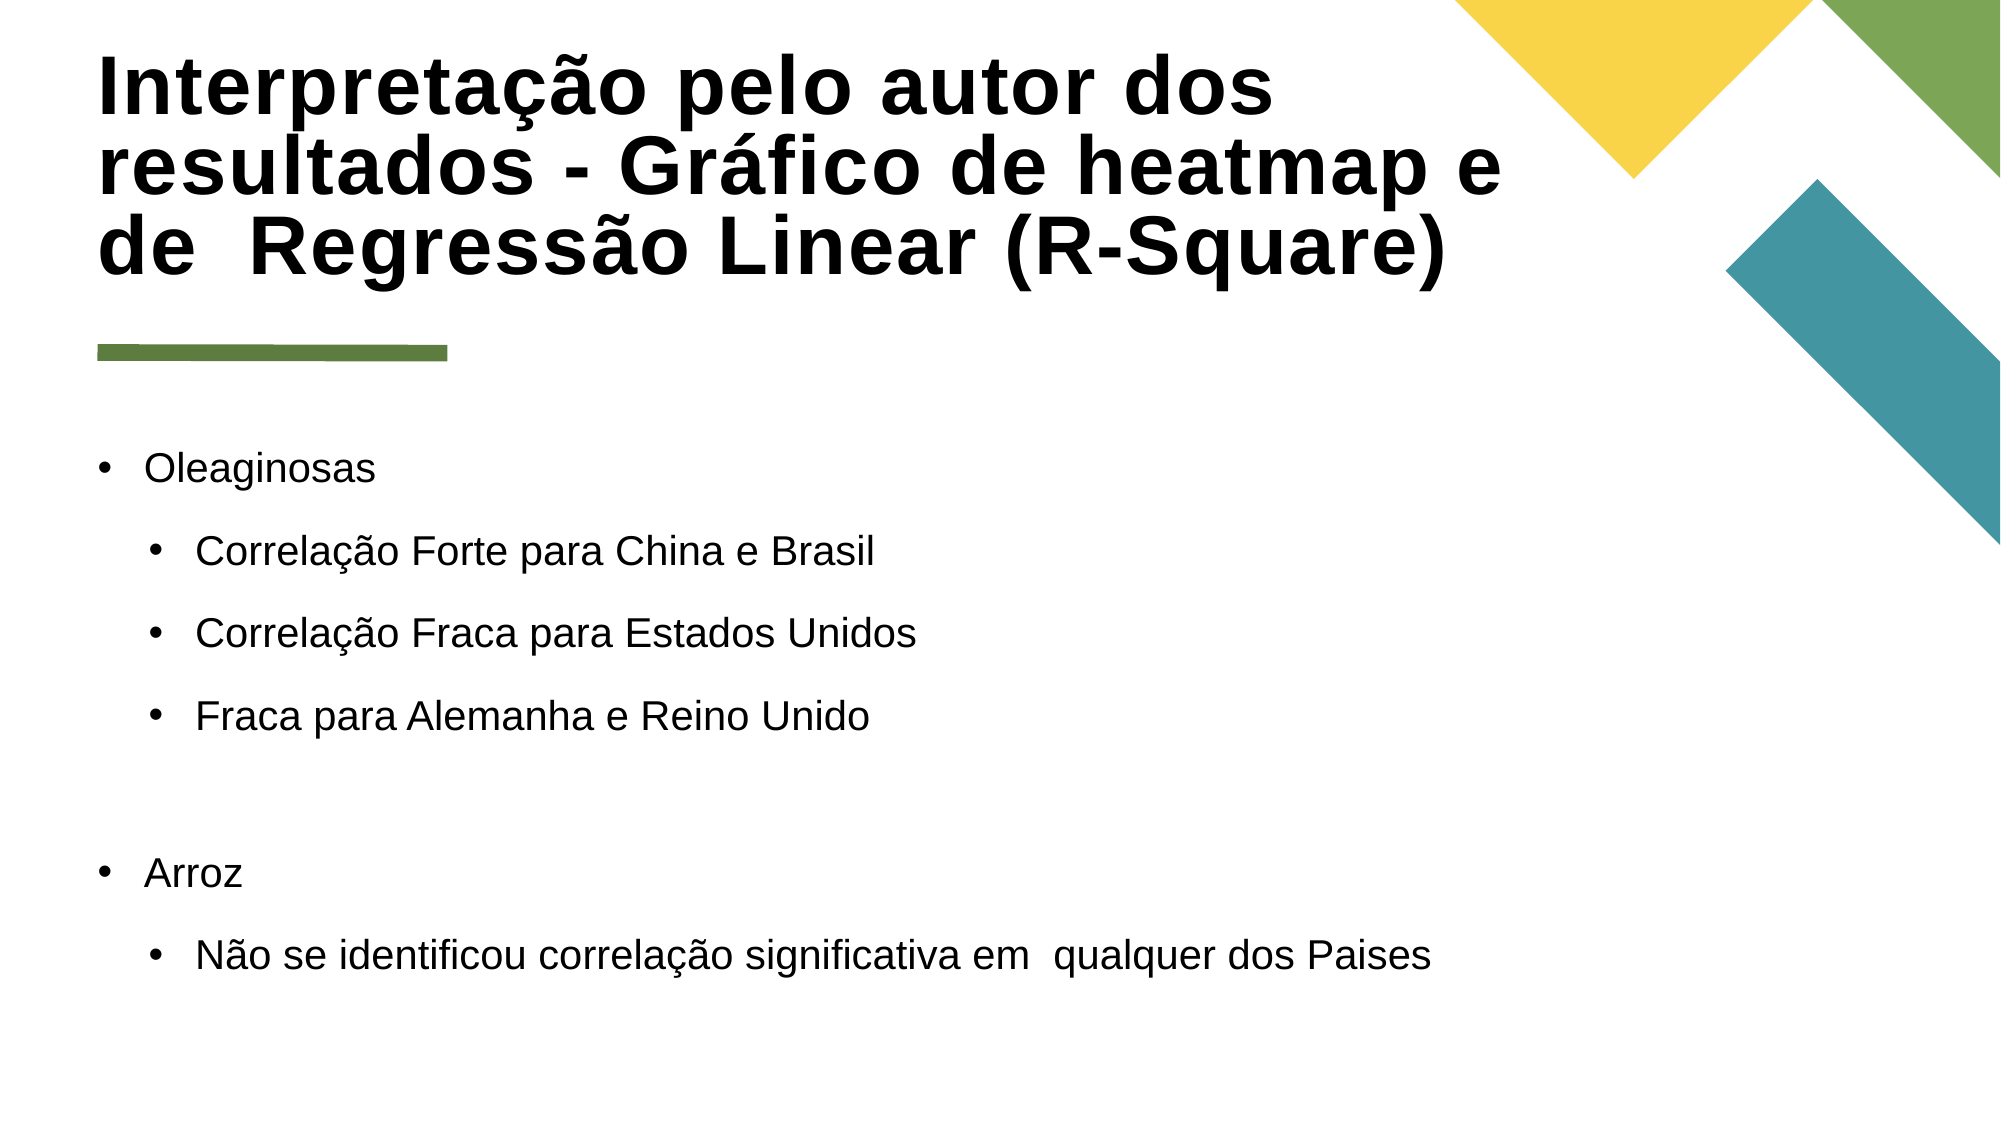

# Interpretação pelo autor dos resultados - Gráfico de heatmap e de  Regressão Linear (R-Square)
Oleaginosas
Correlação Forte para China e Brasil
Correlação Fraca para Estados Unidos
Fraca para Alemanha e Reino Unido

Arroz
Não se identificou correlação significativa em  qualquer dos Paises